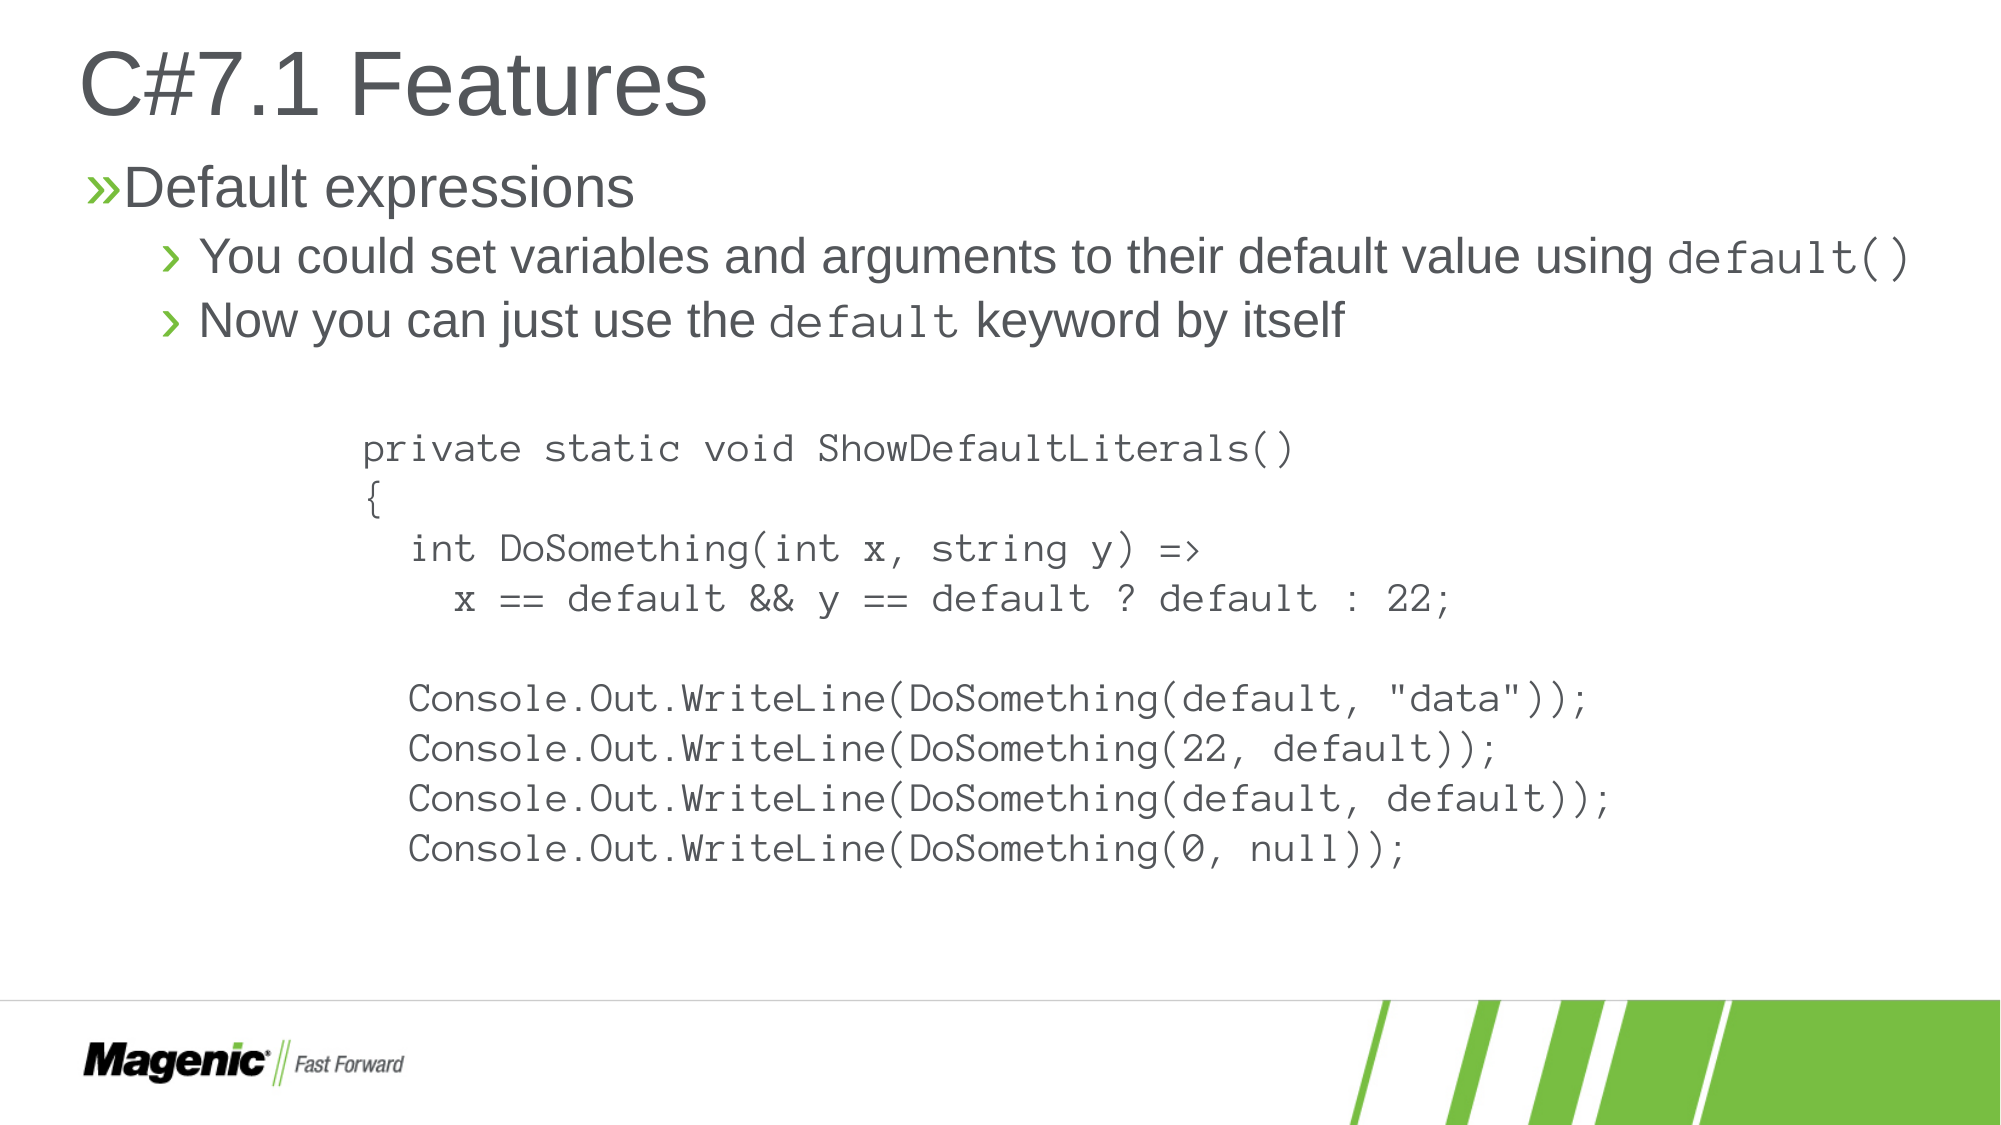

# C#7.1 Features
Default expressions
You could set variables and arguments to their default value using default()
Now you can just use the default keyword by itself
private static void ShowDefaultLiterals()
{
  int DoSomething(int x, string y) =>
    x == default && y == default ? default : 22;

  Console.Out.WriteLine(DoSomething(default, "data"));
  Console.Out.WriteLine(DoSomething(22, default));
  Console.Out.WriteLine(DoSomething(default, default));
  Console.Out.WriteLine(DoSomething(0, null));